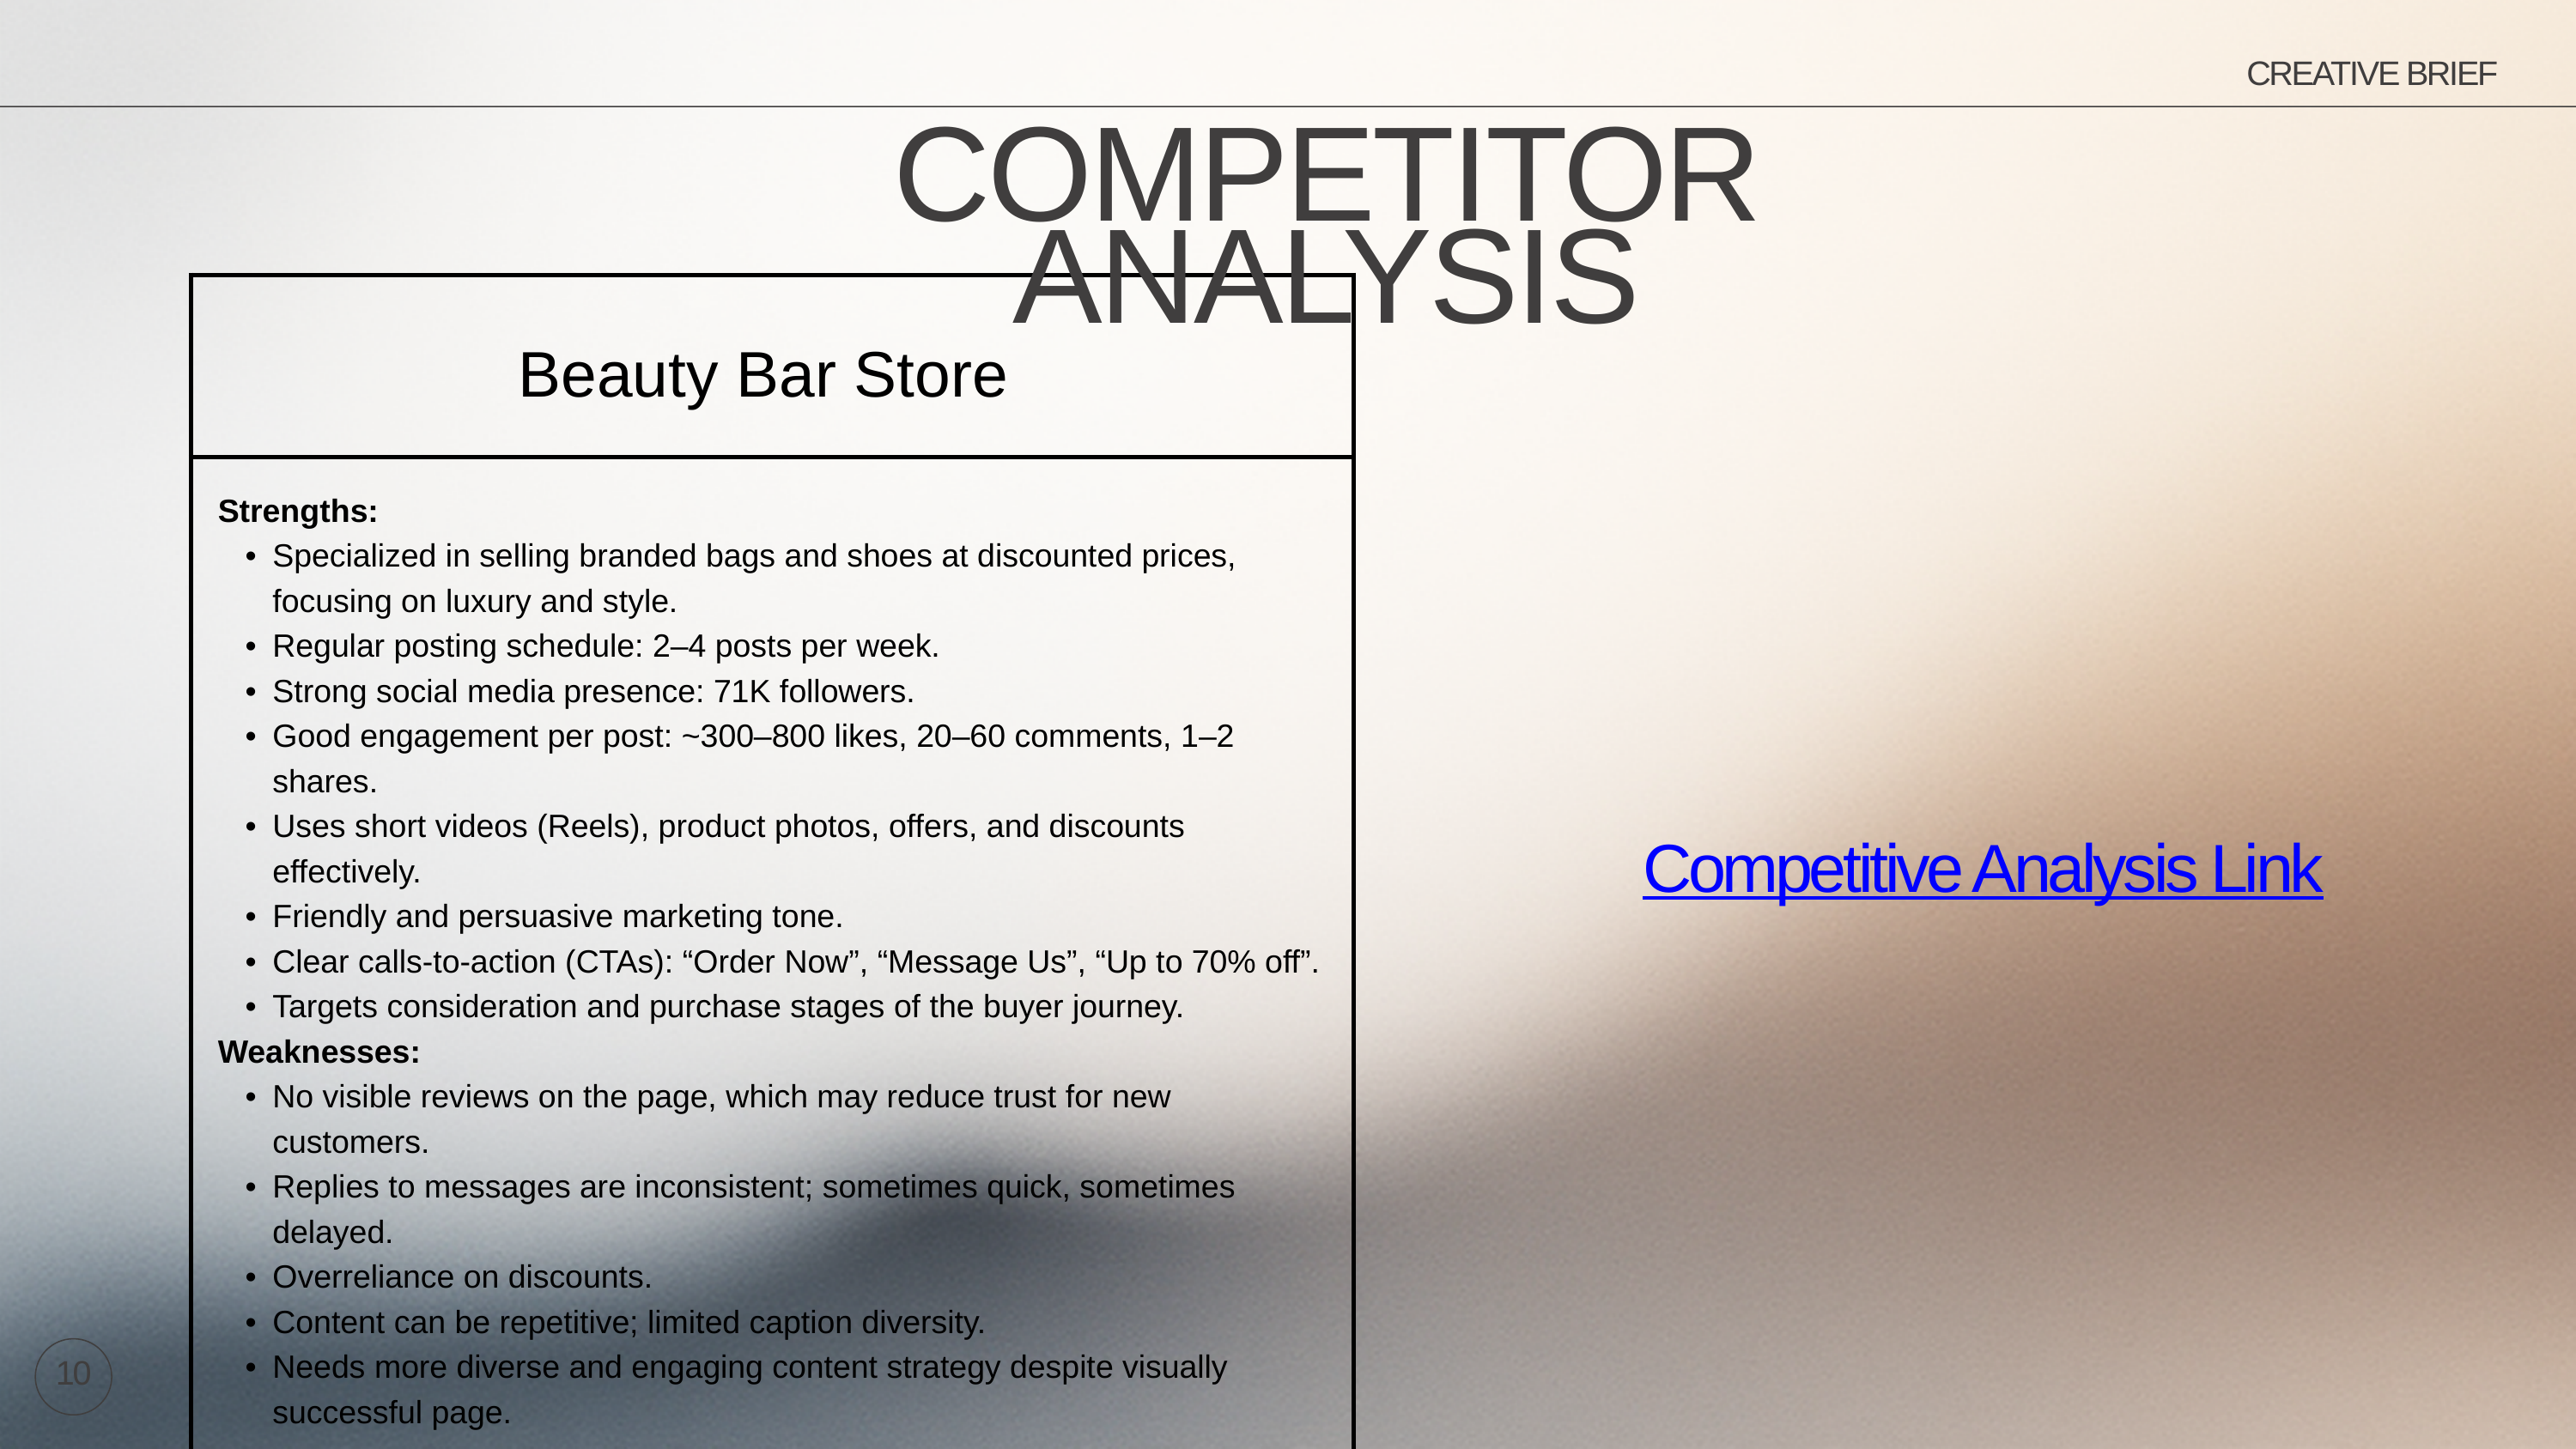

CREATIVE BRIEF

COMPETITOR ANALYSIS
| Beauty Bar Store |
| --- |
| Strengths: Specialized in selling branded bags and shoes at discounted prices, focusing on luxury and style. Regular posting schedule: 2–4 posts per week. Strong social media presence: 71K followers. Good engagement per post: ~300–800 likes, 20–60 comments, 1–2 shares. Uses short videos (Reels), product photos, offers, and discounts effectively. Friendly and persuasive marketing tone. Clear calls-to-action (CTAs): “Order Now”, “Message Us”, “Up to 70% off”. Targets consideration and purchase stages of the buyer journey. Weaknesses: No visible reviews on the page, which may reduce trust for new customers. Replies to messages are inconsistent; sometimes quick, sometimes delayed. Overreliance on discounts. Content can be repetitive; limited caption diversity. Needs more diverse and engaging content strategy despite visually successful page. |
Competitive Analysis Link

10